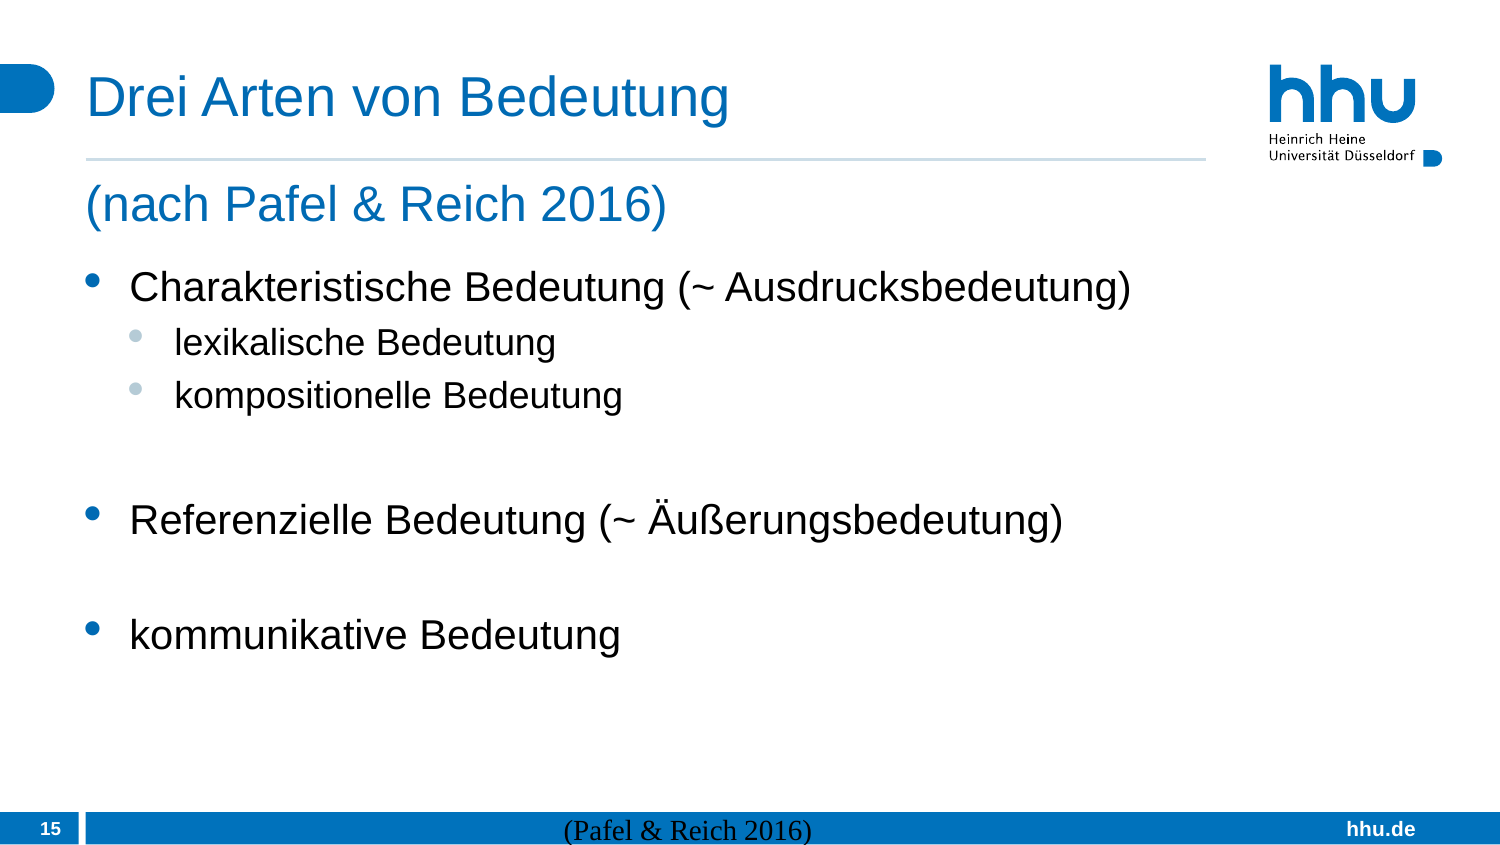

# Drei Arten von Bedeutung
(nach Pafel & Reich 2016)
Charakteristische Bedeutung (~ Ausdrucksbedeutung)
lexikalische Bedeutung
kompositionelle Bedeutung

Referenzielle Bedeutung (~ Äußerungsbedeutung)

kommunikative Bedeutung
15
(Pafel & Reich 2016)